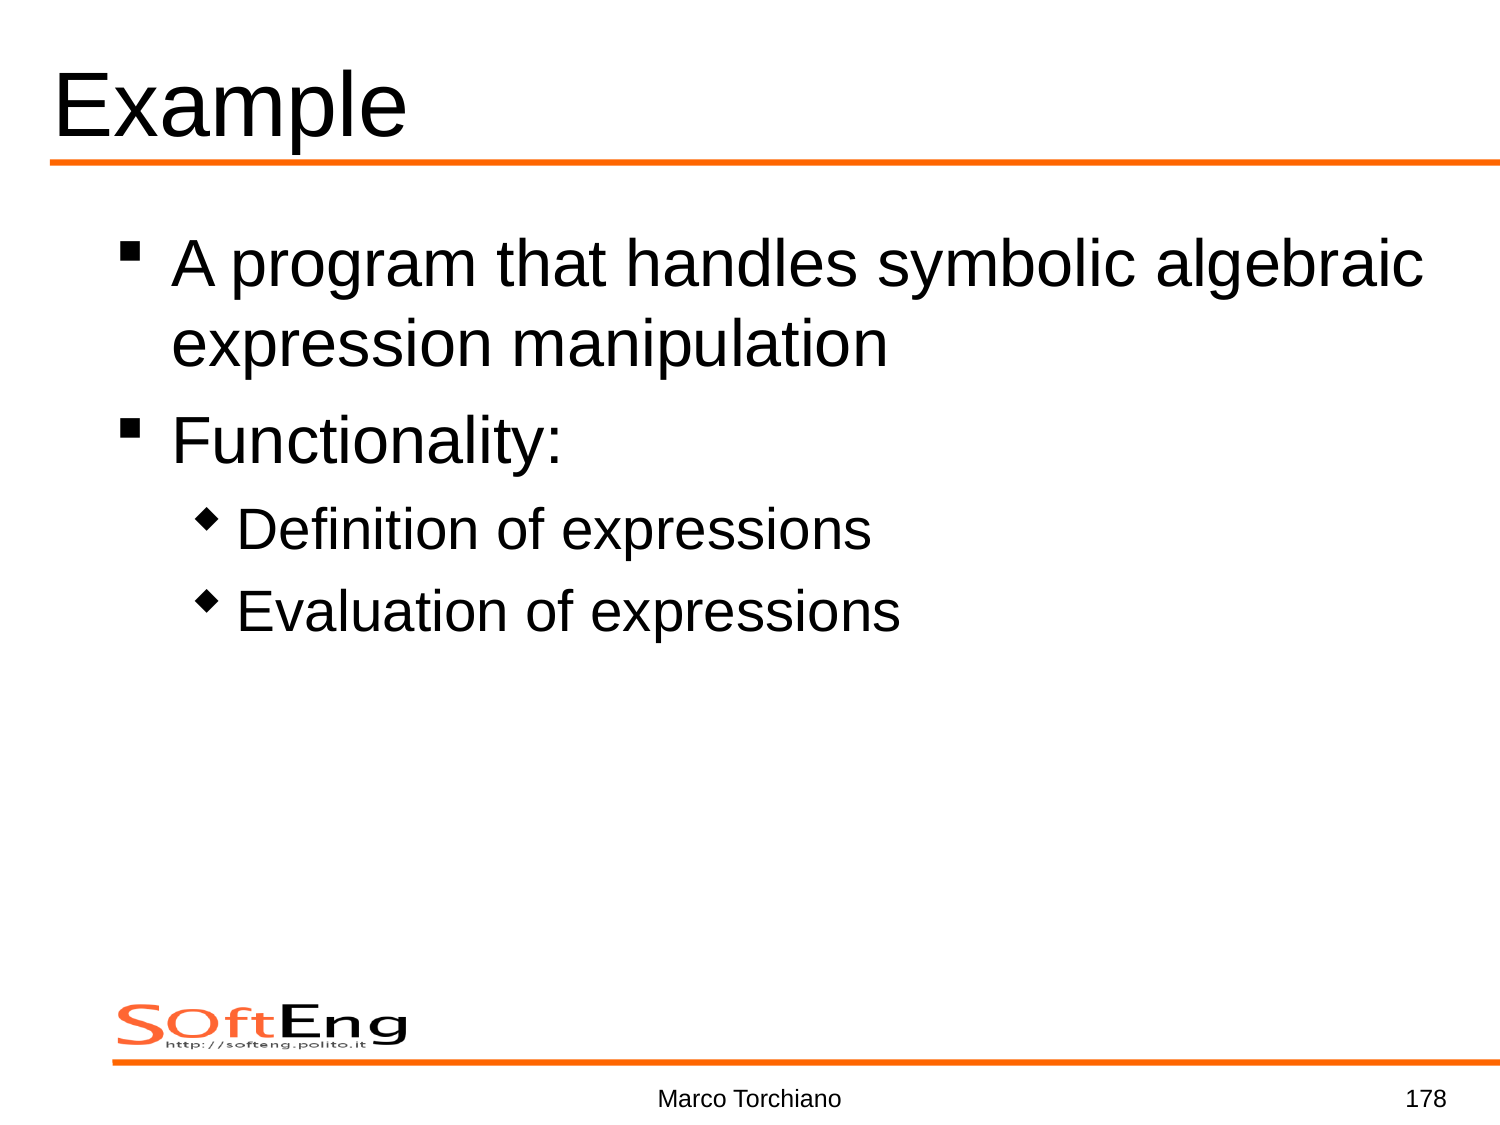

Example
A program that handles symbolic algebraic expression manipulation
Functionality:
Definition of expressions
Evaluation of expressions
Marco Torchiano
178